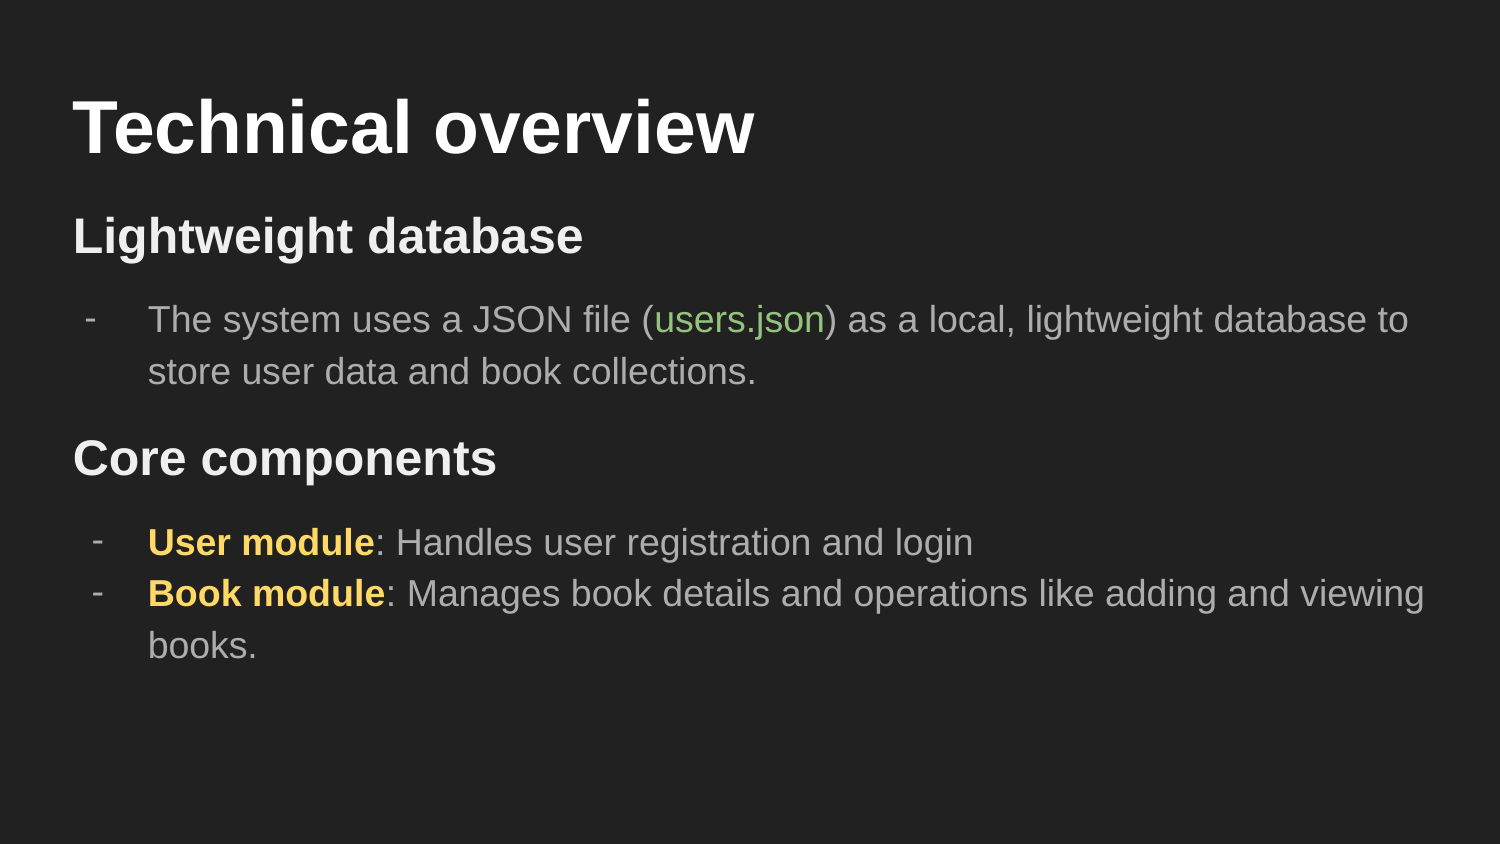

# Technical overview
Lightweight database
The system uses a JSON file (users.json) as a local, lightweight database to store user data and book collections.
Core components
User module: Handles user registration and login
Book module: Manages book details and operations like adding and viewing books.